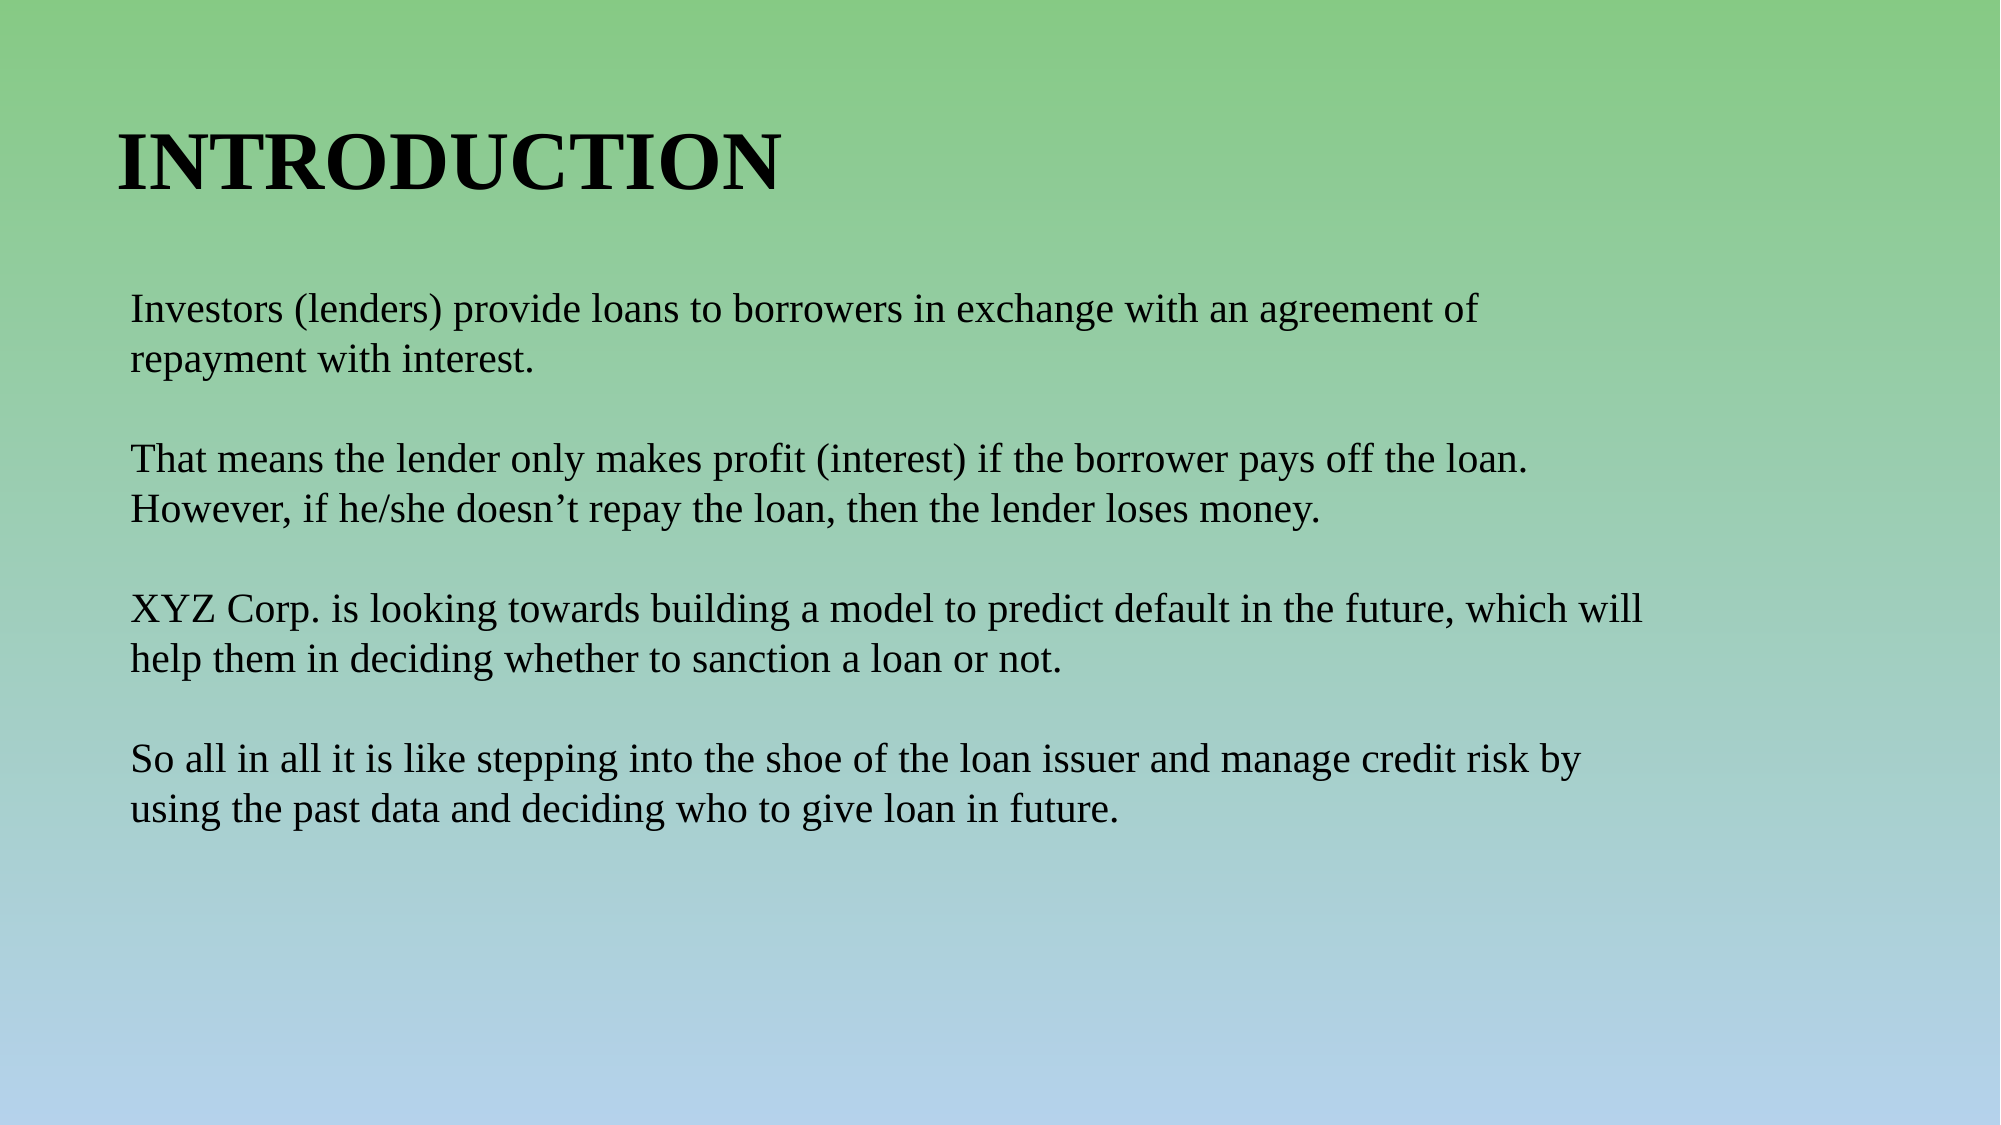

INTRODUCTION
Investors (lenders) provide loans to borrowers in exchange with an agreement of repayment with interest.

That means the lender only makes profit (interest) if the borrower pays off the loan. However, if he/she doesn’t repay the loan, then the lender loses money.

XYZ Corp. is looking towards building a model to predict default in the future, which will help them in deciding whether to sanction a loan or not.

So all in all it is like stepping into the shoe of the loan issuer and manage credit risk by using the past data and deciding who to give loan in future.